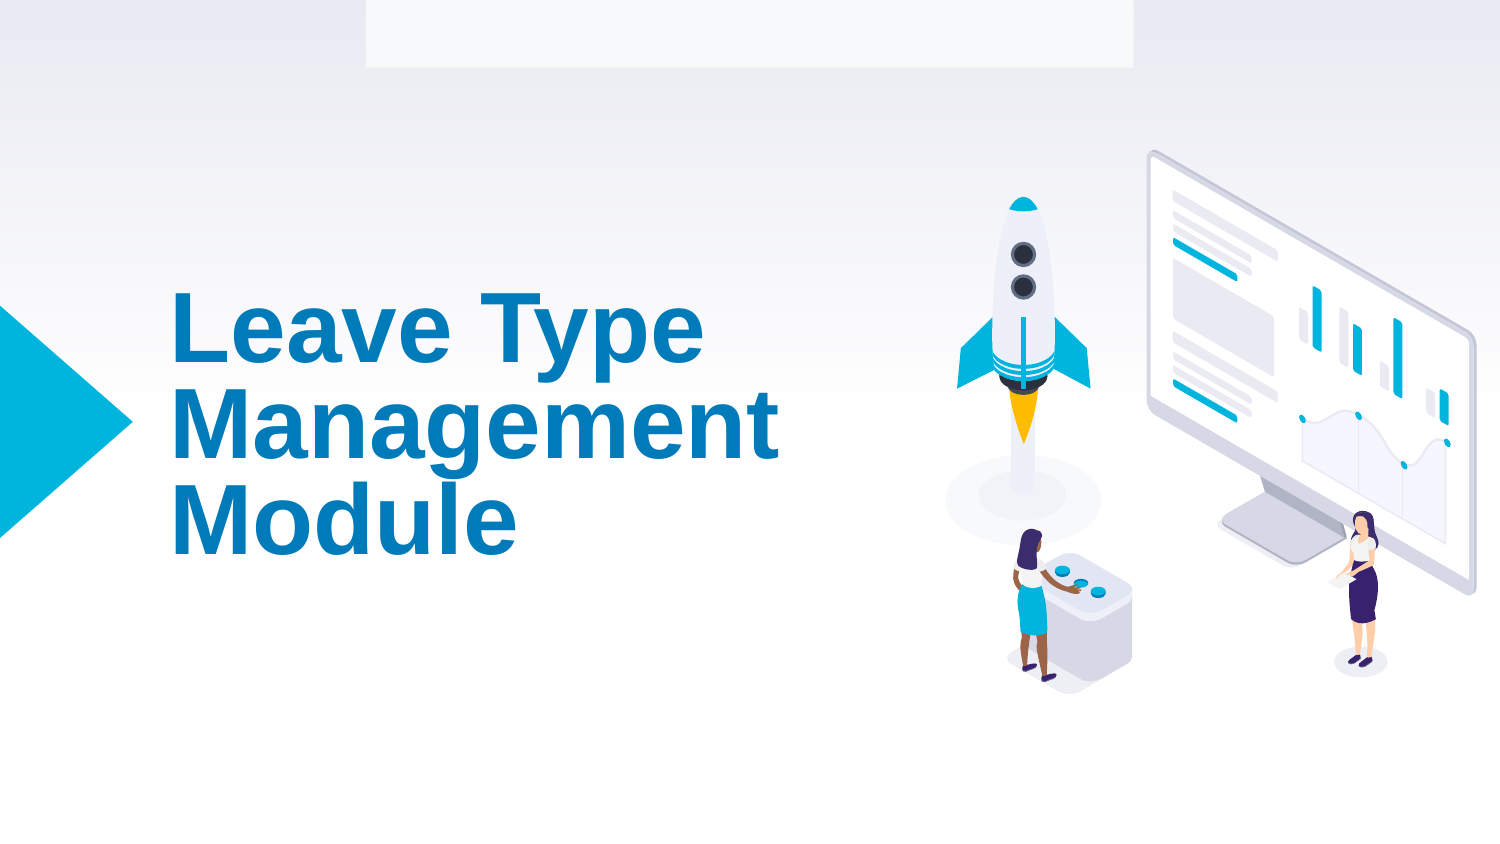

Environment Configuration and Account Setup

# Leave Type Management Module